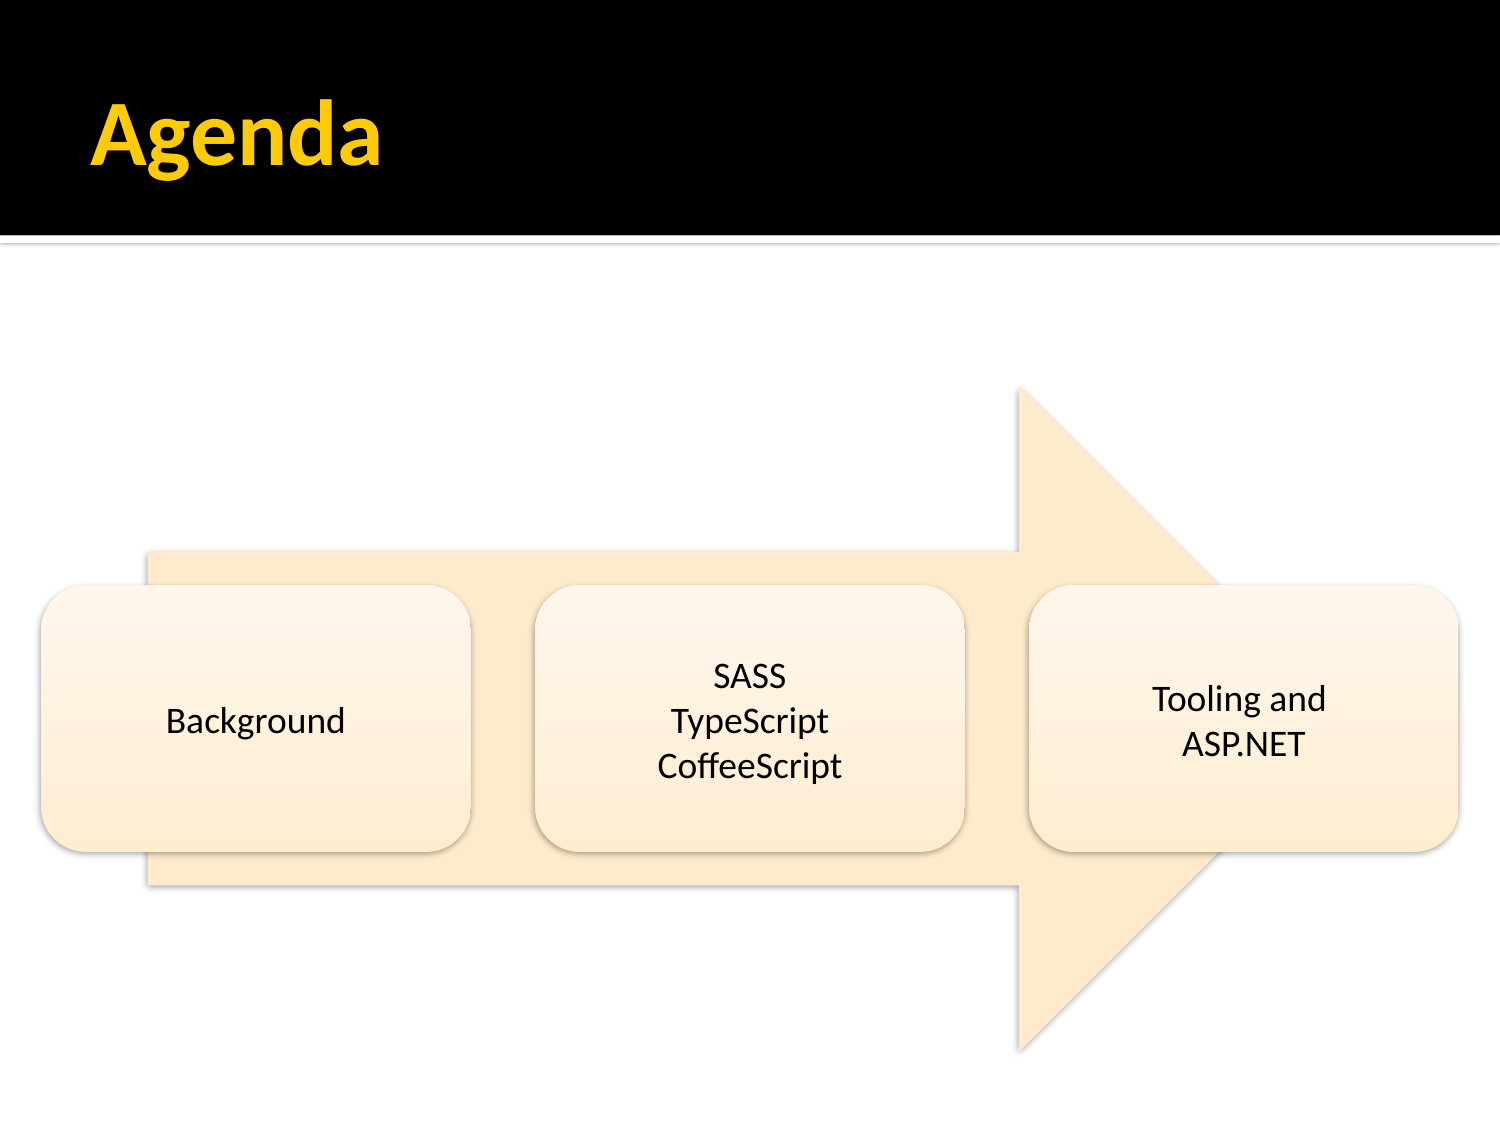

# Agenda
Background
SASS
TypeScript
CoffeeScript
Tooling and
ASP.NET